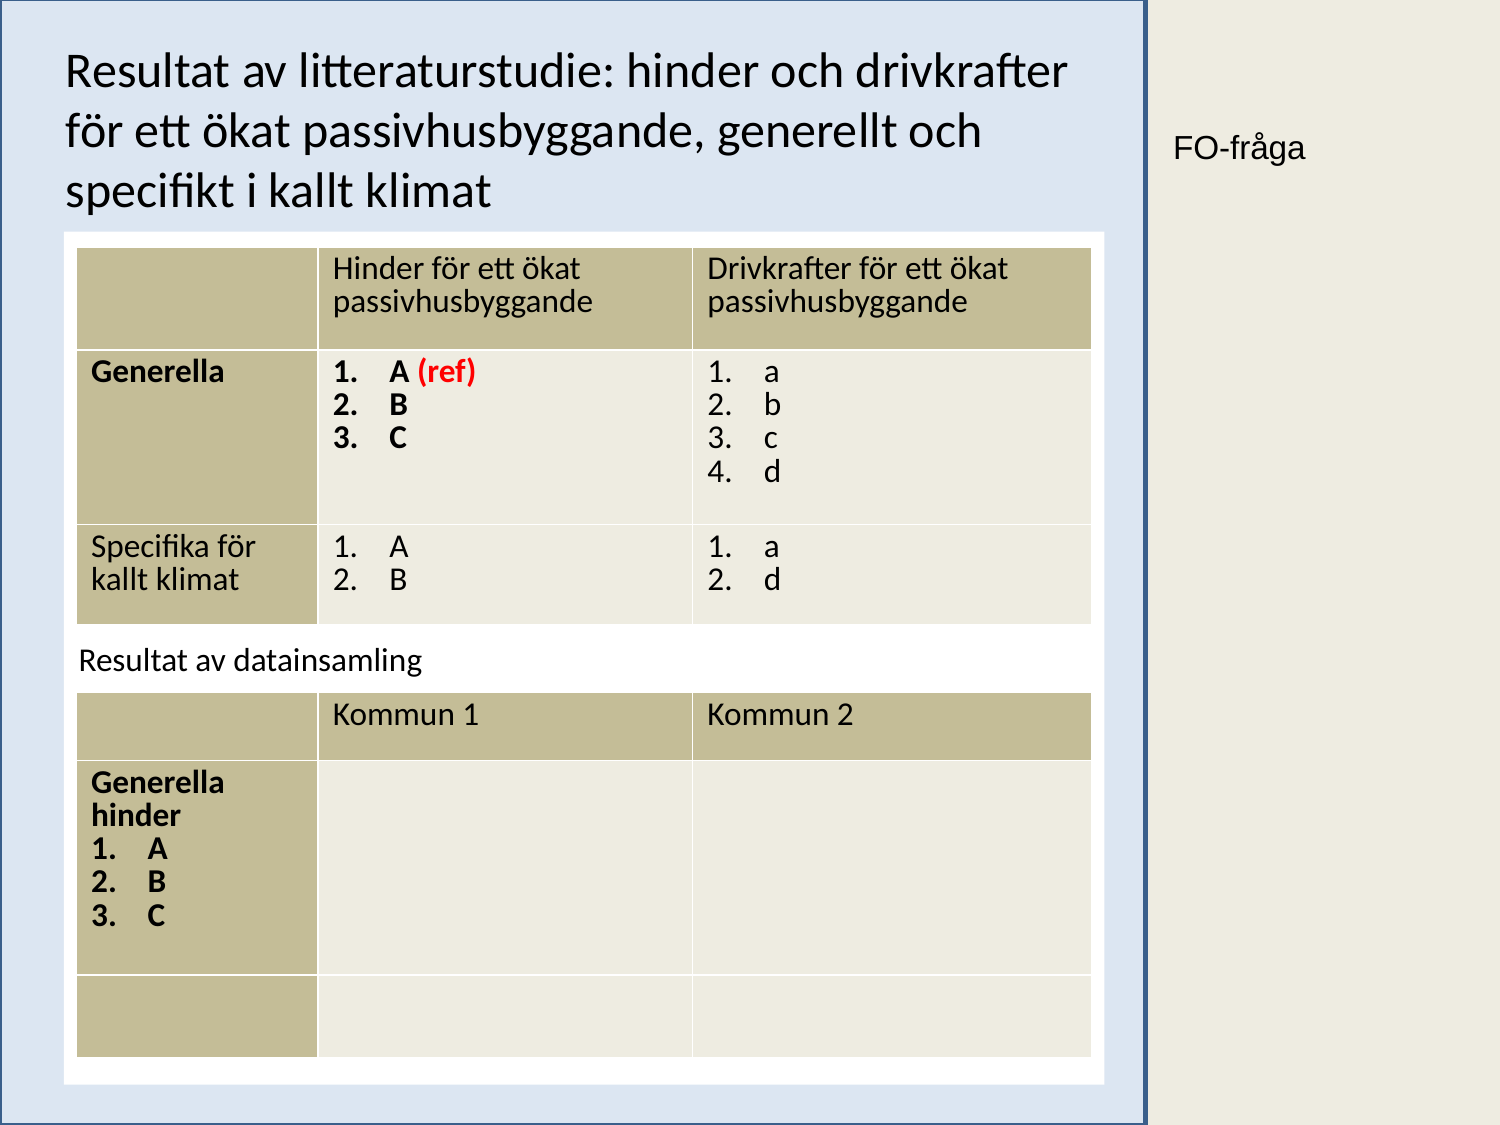

FO-fråga

Resultat av litteraturstudie: hinder och drivkrafter för ett ökat passivhusbyggande, generellt och specifikt i kallt klimat

Resultat av datainsamling

|  | Hinder för ett ökat passivhusbyggande | Drivkrafter för ett ökat passivhusbyggande |
| --- | --- | --- |
| Generella | A (ref) B C | a b c d |
| Specifika för kallt klimat | A B | a d |
|  | Kommun 1 | Kommun 2 |
| --- | --- | --- |
| Generella hinder A B C |  |  |
|  |  |  |